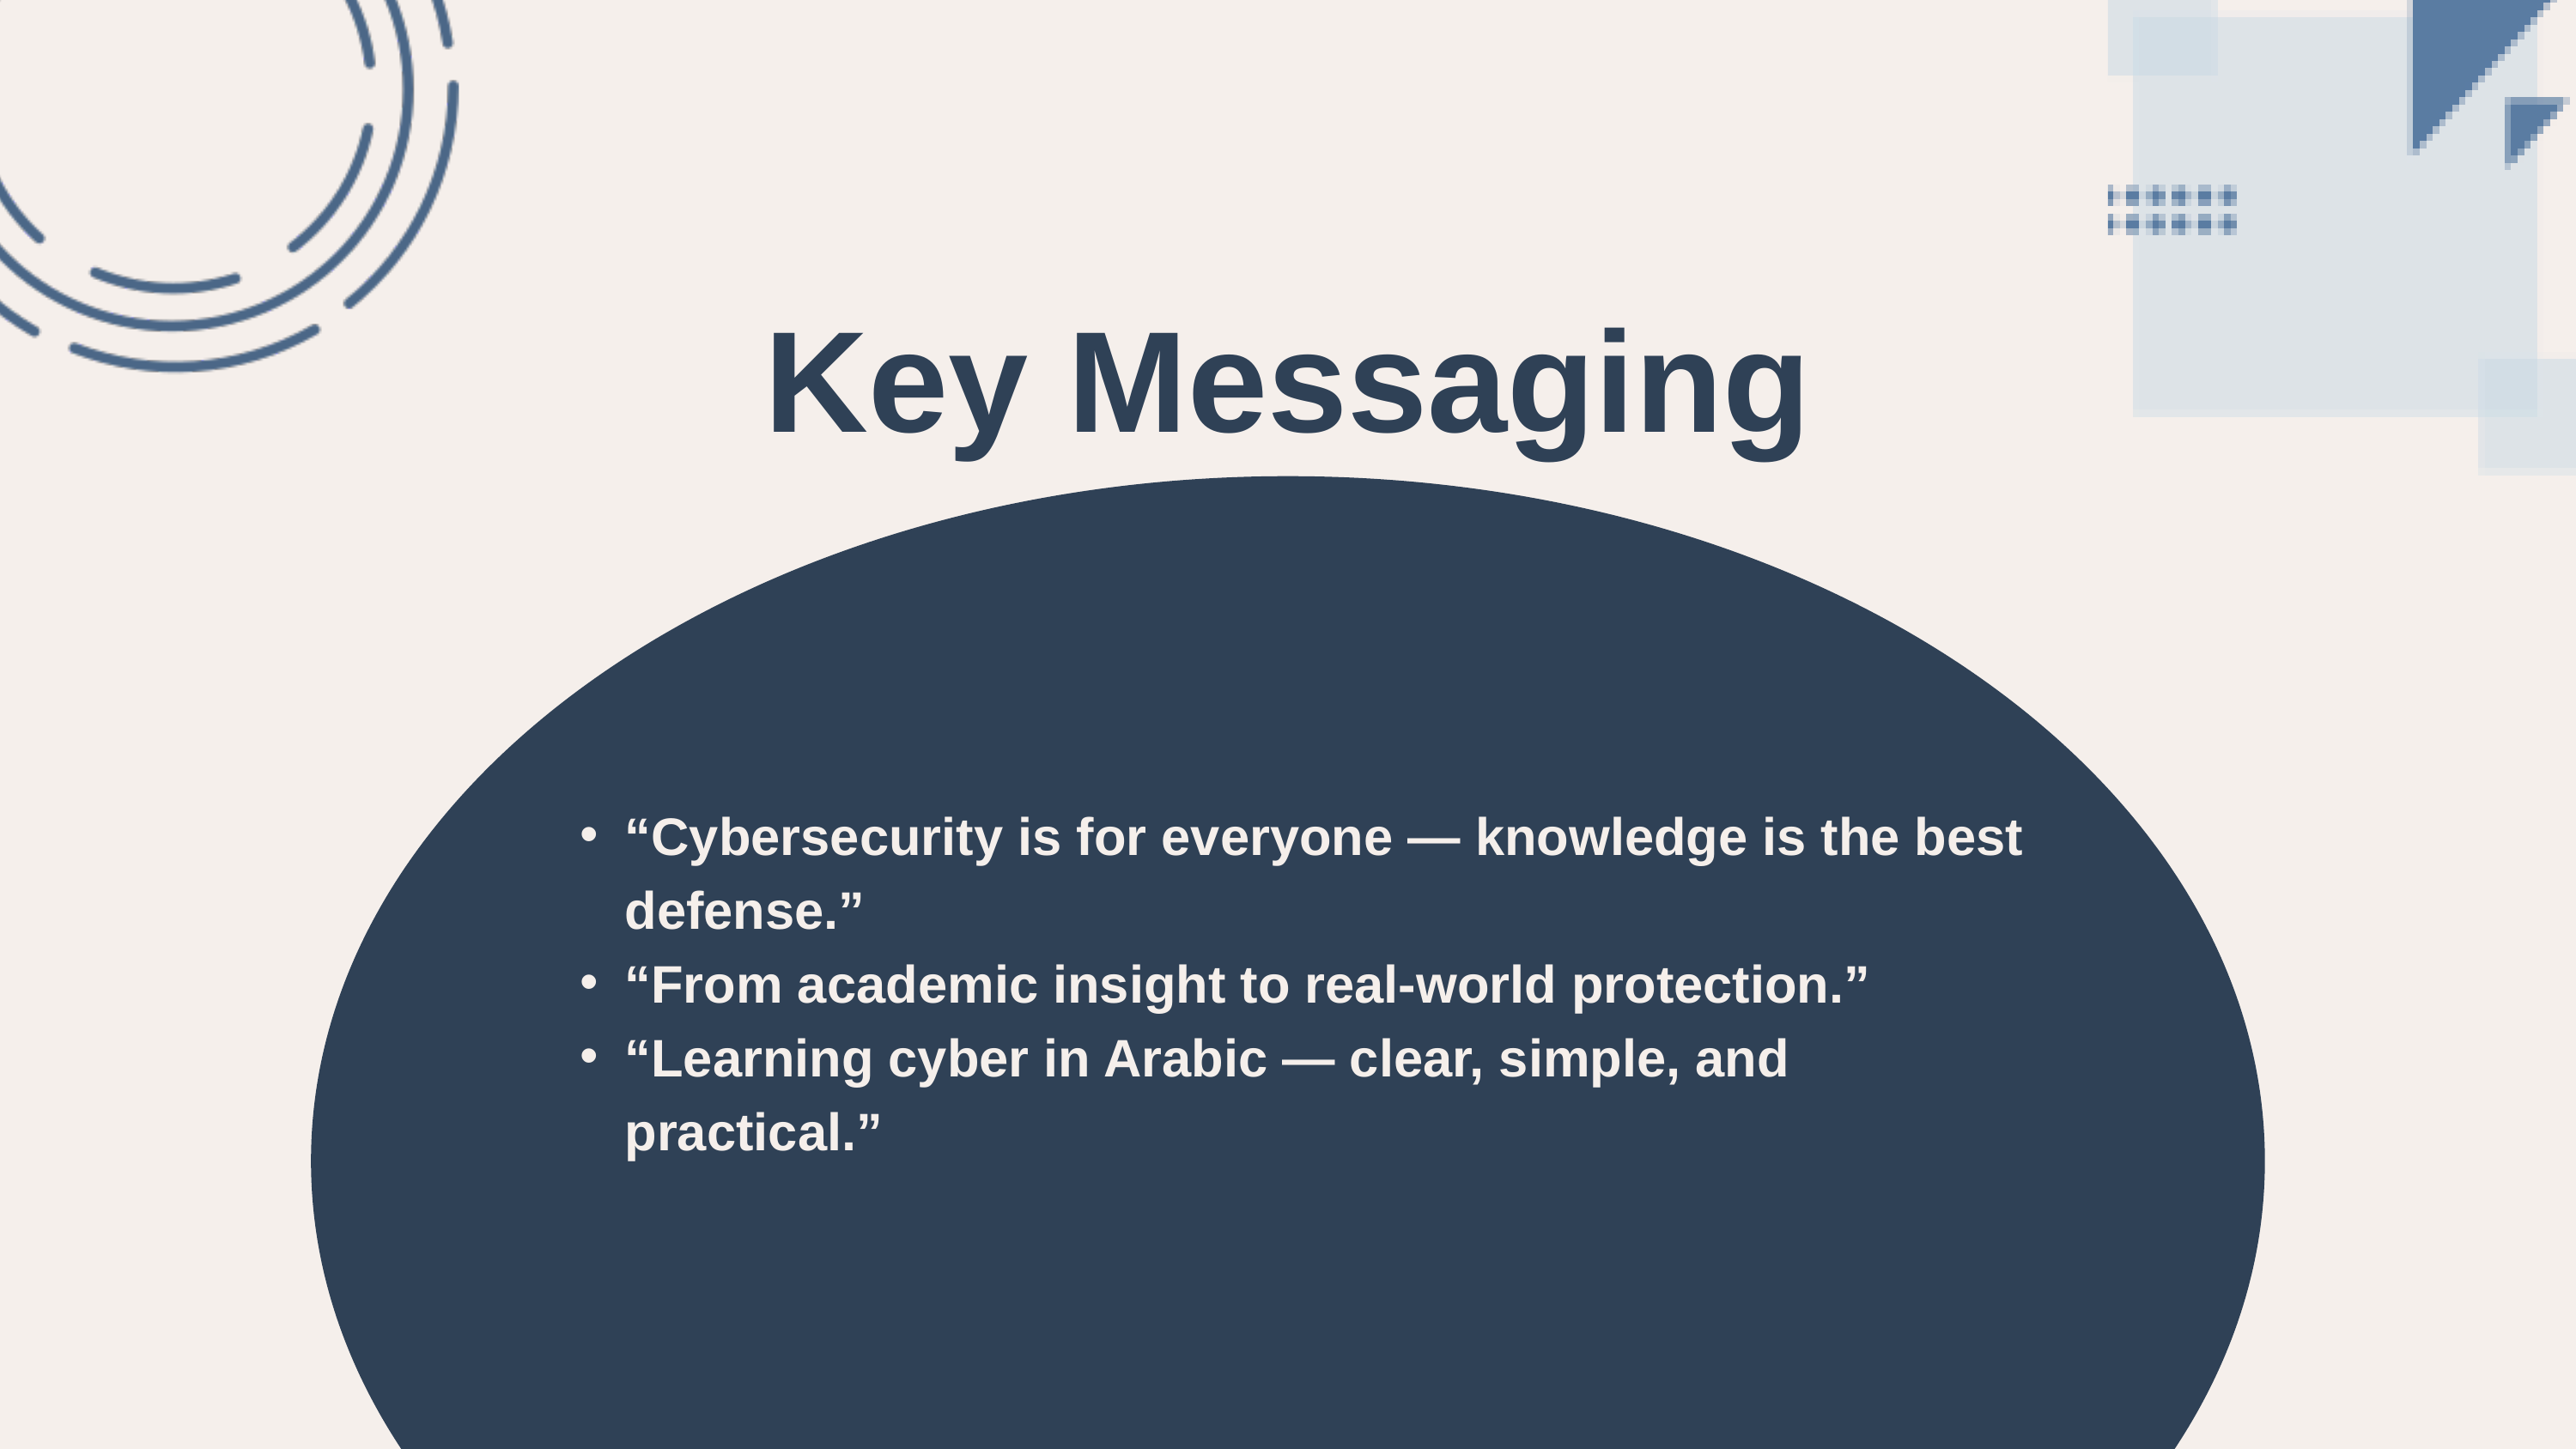

Key Messaging

“Cybersecurity is for everyone — knowledge is the best defense.”
“From academic insight to real-world protection.”
“Learning cyber in Arabic — clear, simple, and practical.”